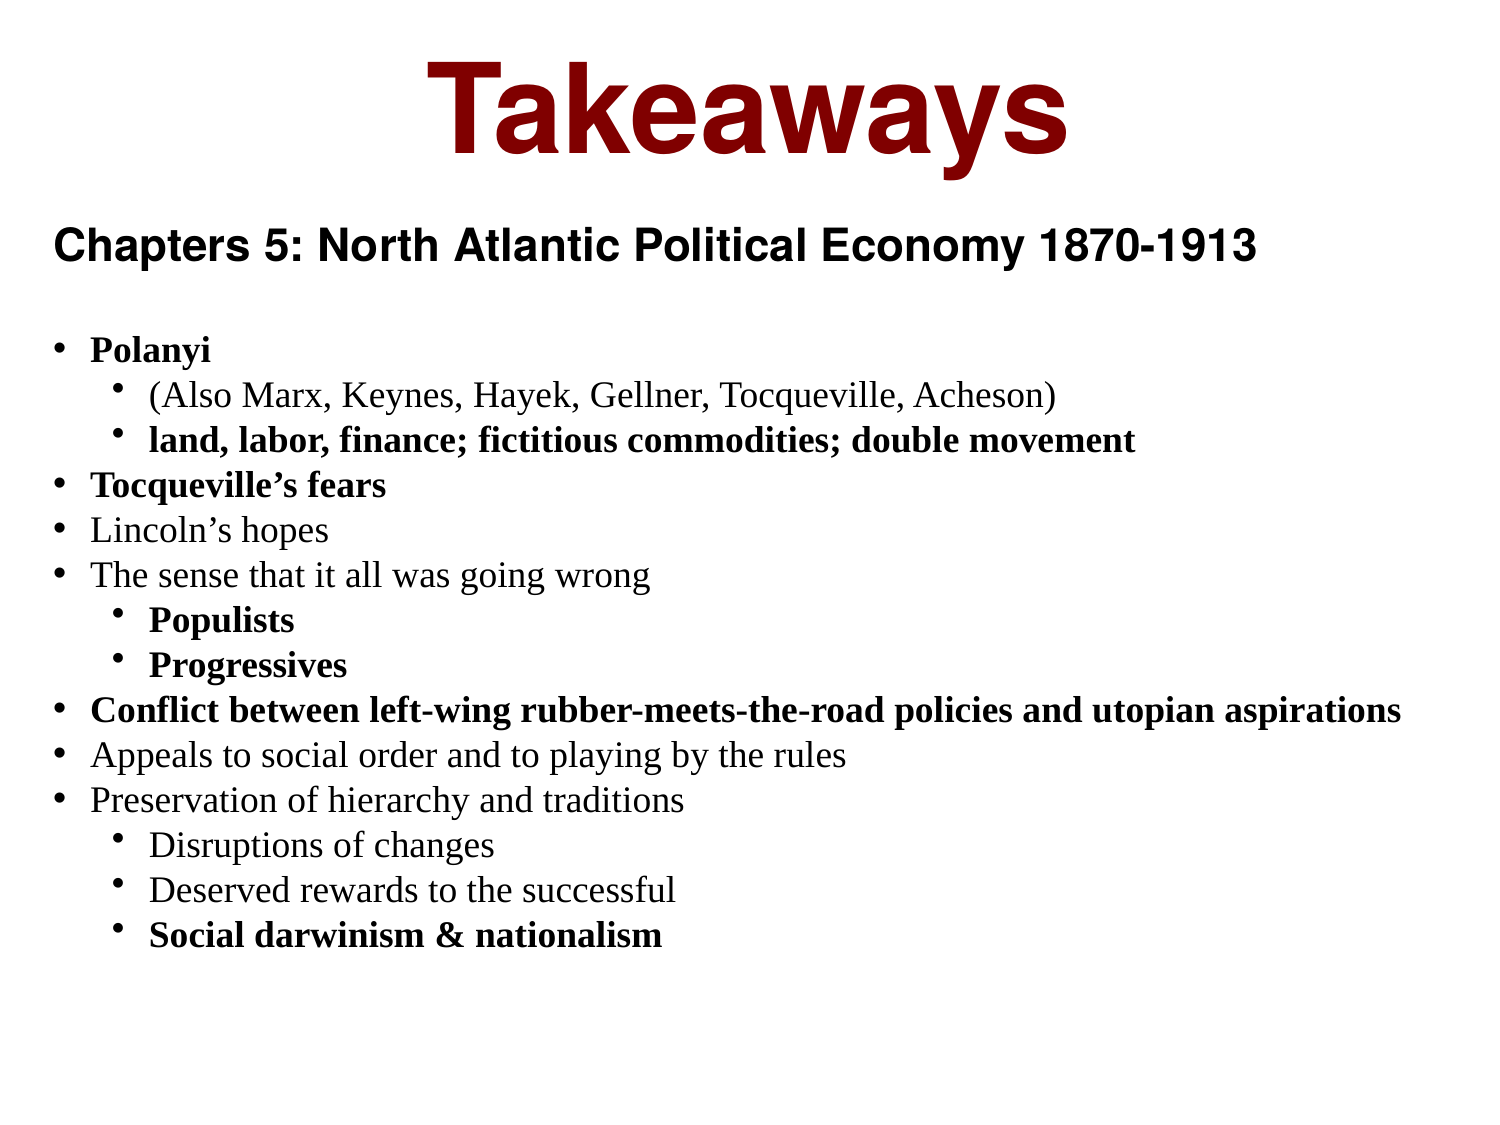

Takeaways
Chapters 5: North Atlantic Political Economy 1870-1913

Polanyi
(Also Marx, Keynes, Hayek, Gellner, Tocqueville, Acheson)
land, labor, finance; fictitious commodities; double movement
Tocqueville’s fears
Lincoln’s hopes
The sense that it all was going wrong
Populists
Progressives
Conflict between left-wing rubber-meets-the-road policies and utopian aspirations
Appeals to social order and to playing by the rules
Preservation of hierarchy and traditions
Disruptions of changes
Deserved rewards to the successful
Social darwinism & nationalism